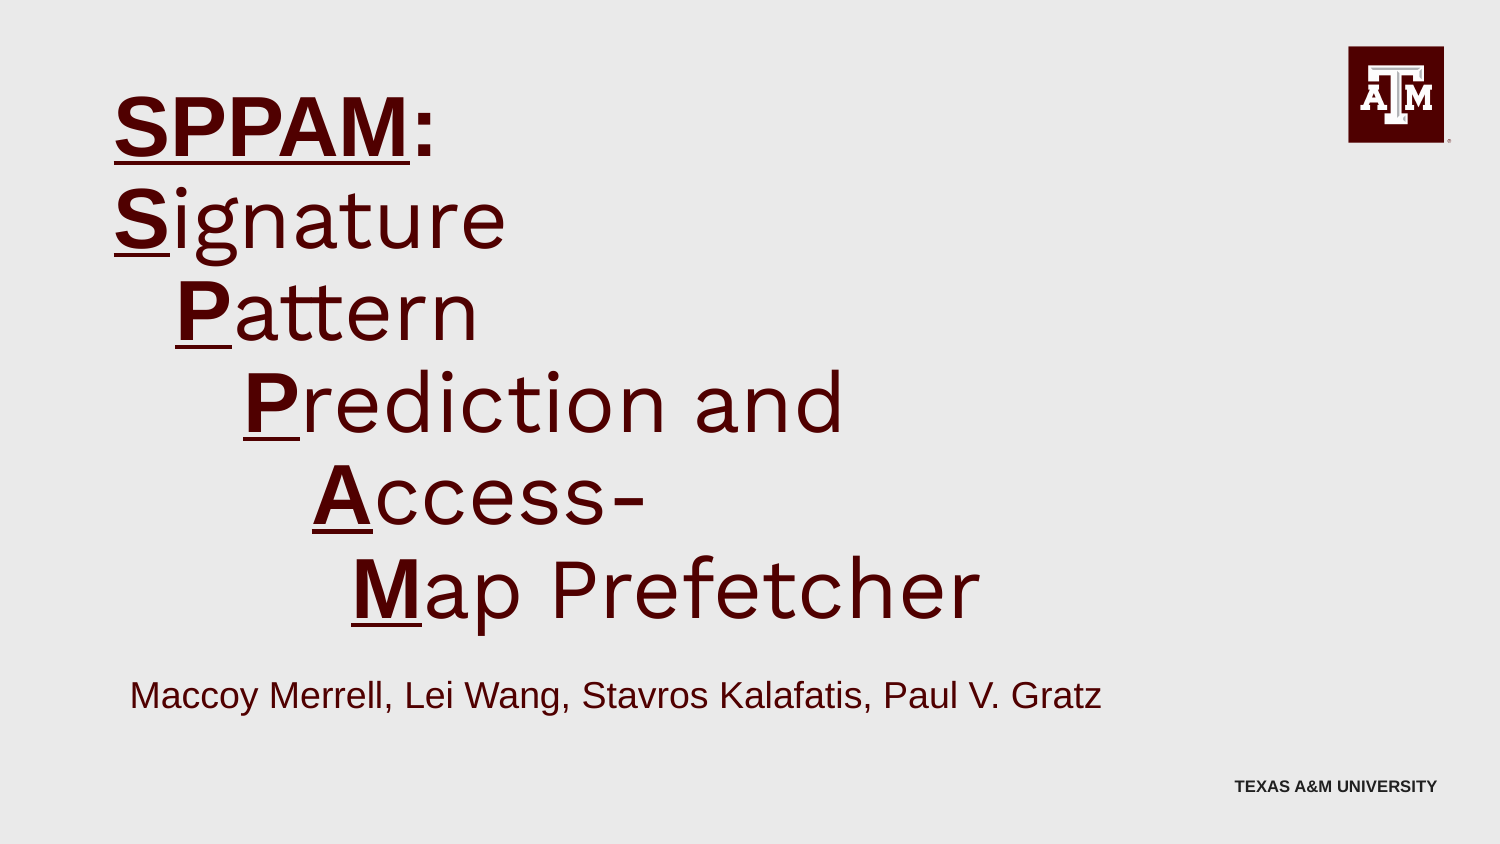

# SPPAM:
Signature
   Pattern
      Prediction and
         Access-
         Map Prefetcher
Maccoy Merrell, Lei Wang, Stavros Kalafatis, Paul V. Gratz